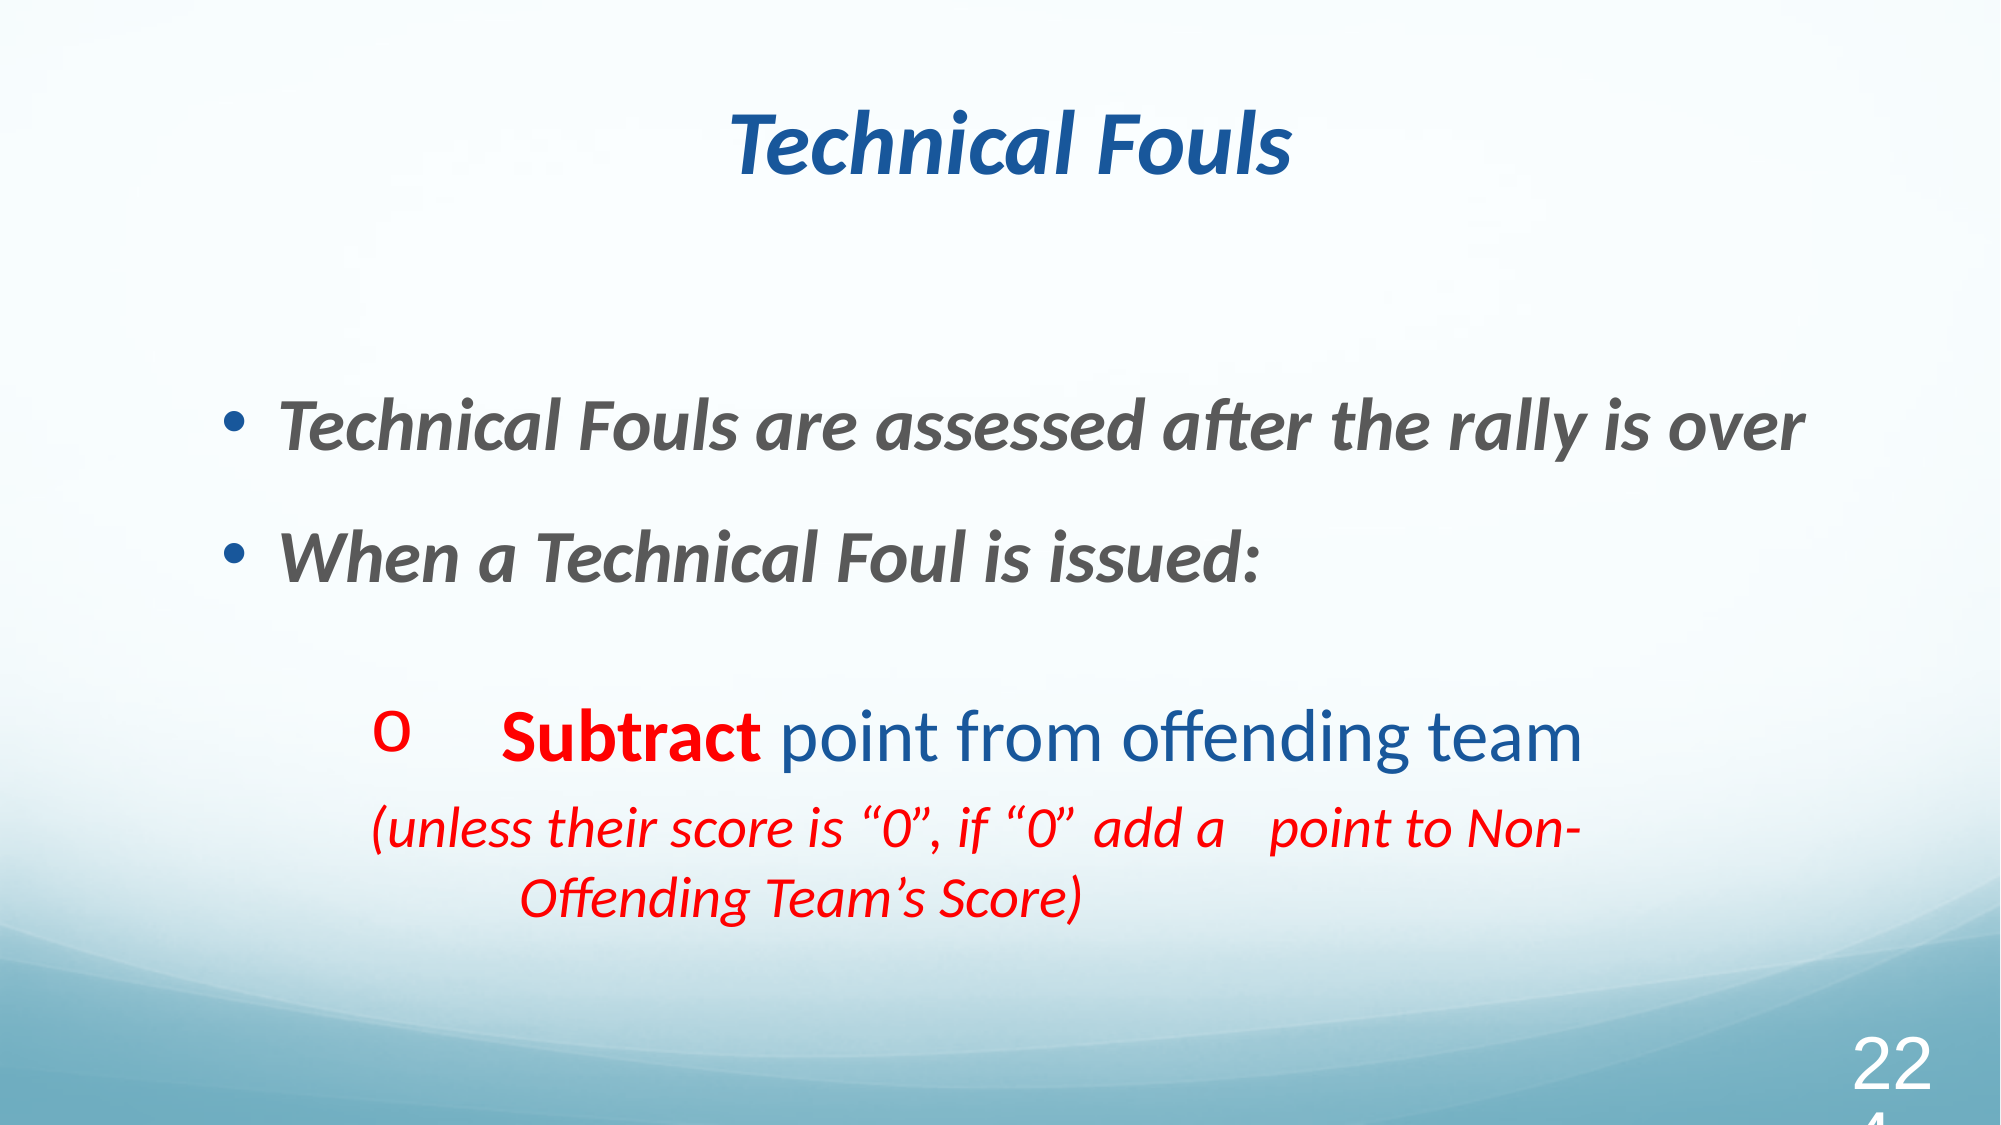

Technical Fouls

Technical Fouls are assessed after the rally is over
When a Technical Foul is issued:

Subtract point from offending team
(unless their score is “0”, if “0” add a 	point to Non-			Offending Team’s Score)
224